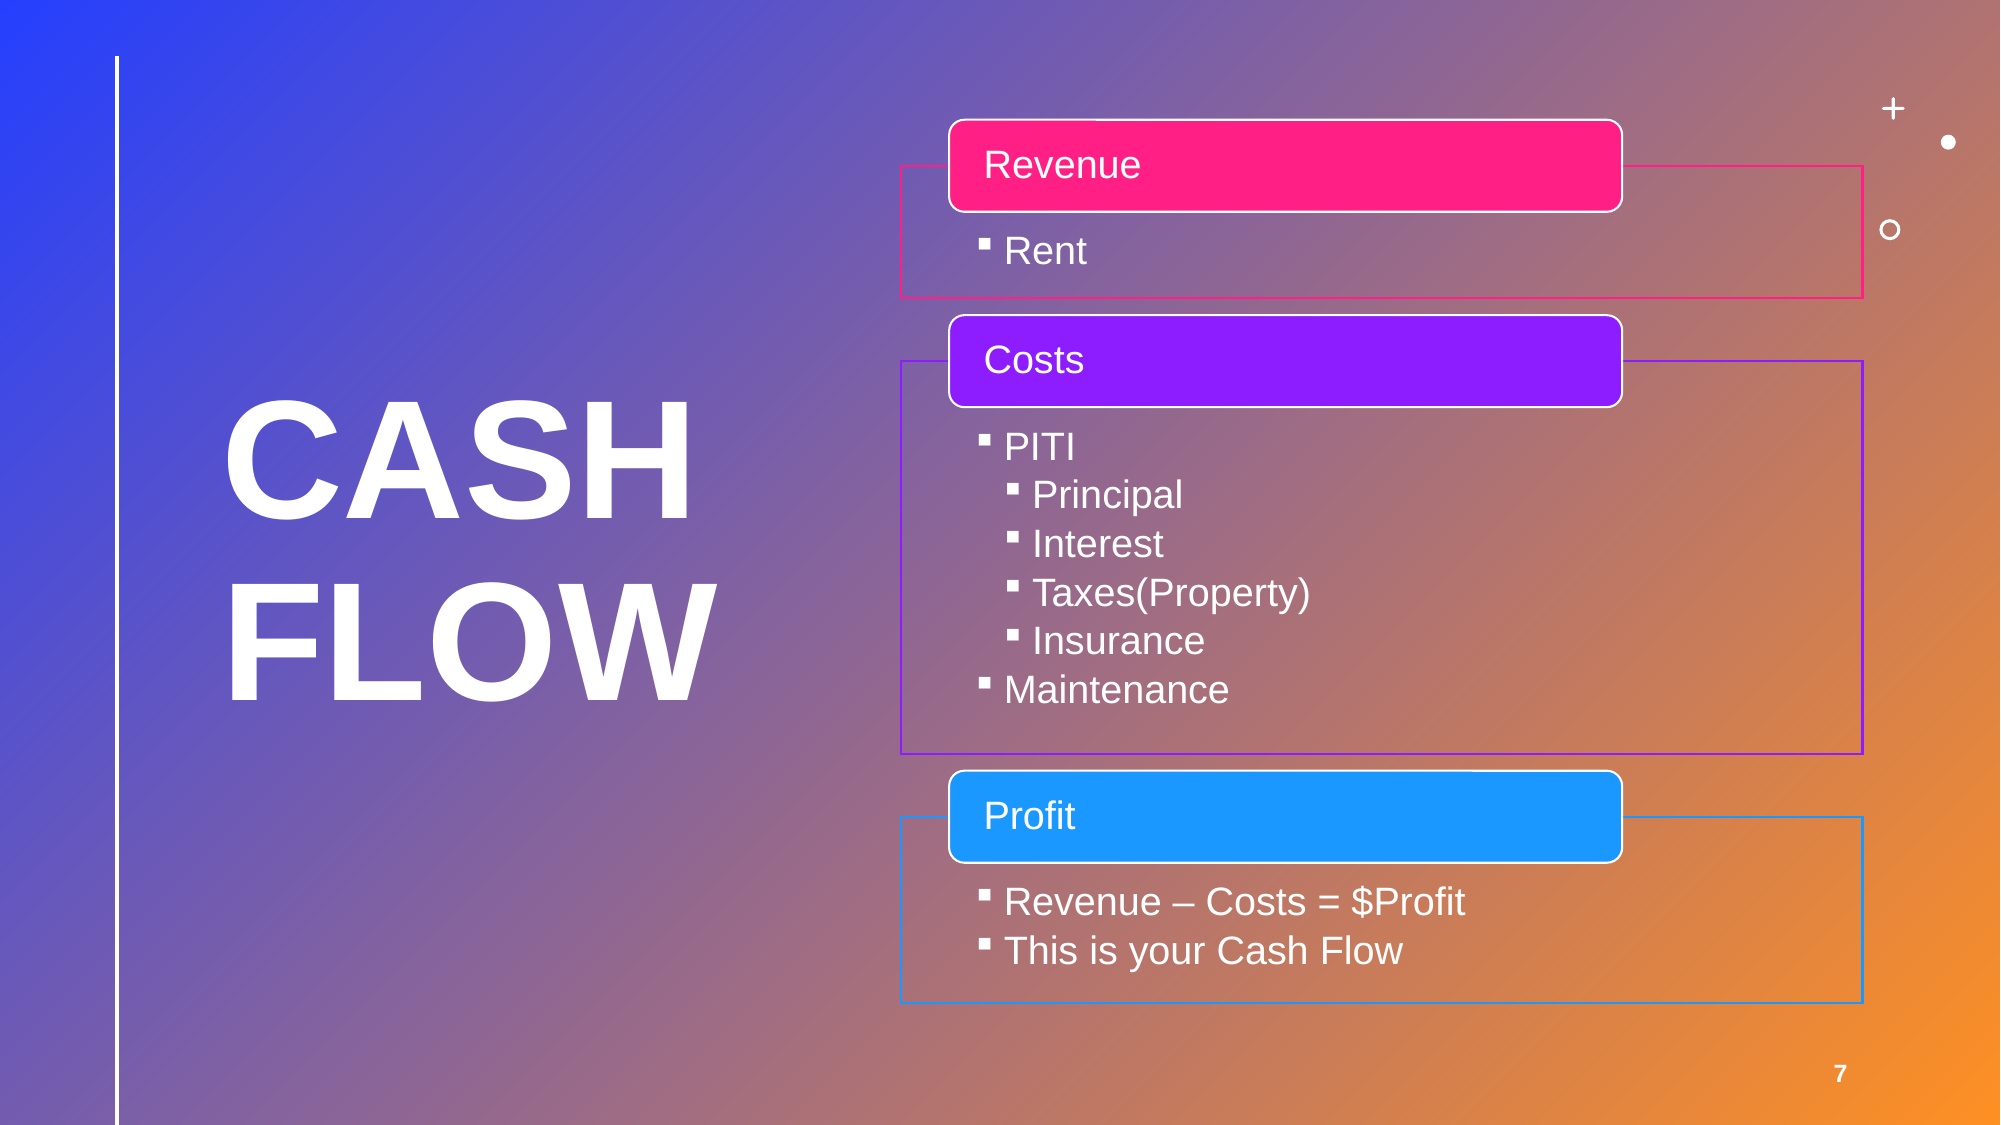

# CASH FLOW

Rent
Revenue
PITI
Principal
Interest
Taxes(Property)
Insurance
Maintenance
Costs
Revenue – Costs = $Profit
This is your Cash Flow
Profit

7